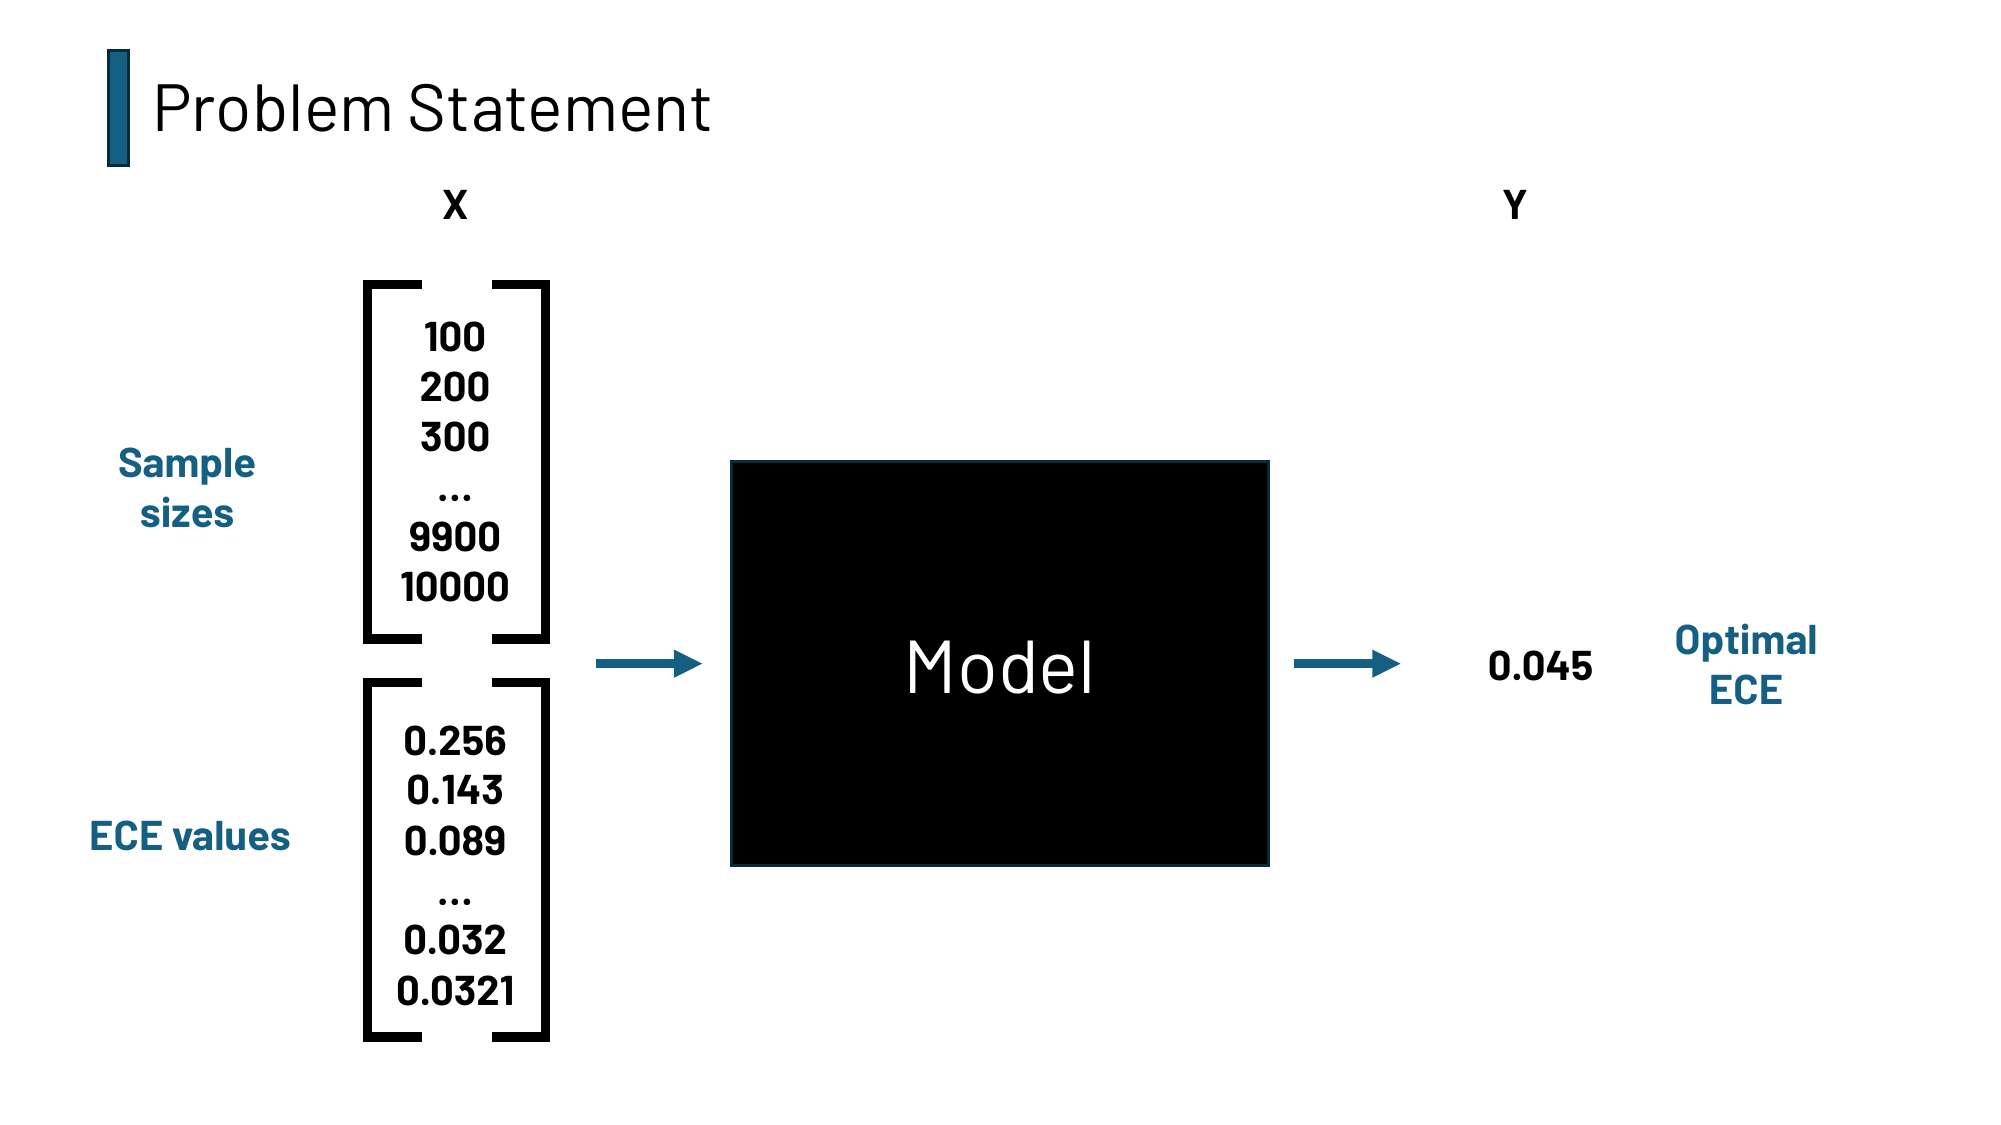

Problem Statement

X
Y

100
200
300
…
9900
10000

Sample sizes
Model
Optimal ECE
0.045

0.256
0.143
0.089
…
0.032
0.0321
ECE values